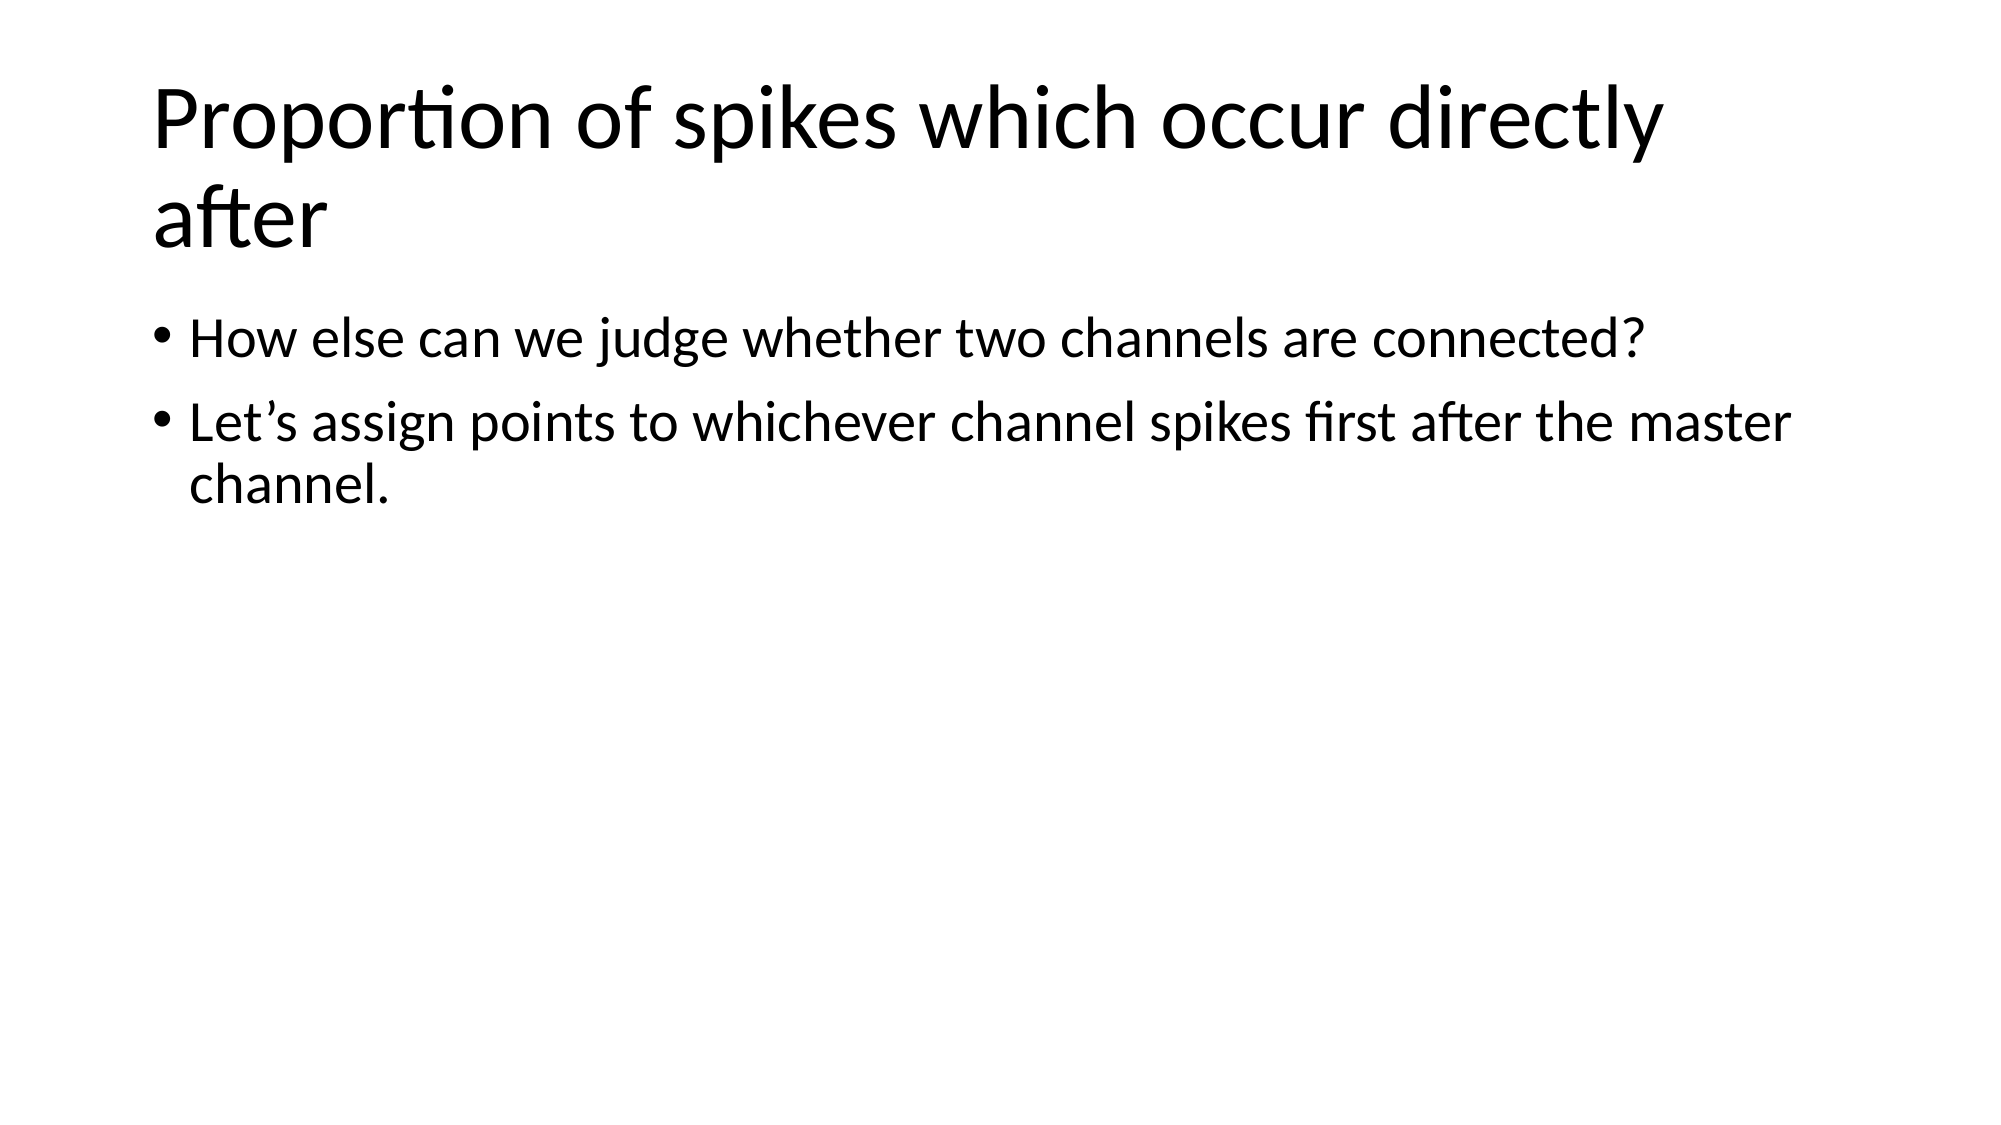

# Proportion of spikes which occur directly after
How else can we judge whether two channels are connected?
Let’s assign points to whichever channel spikes first after the master channel.